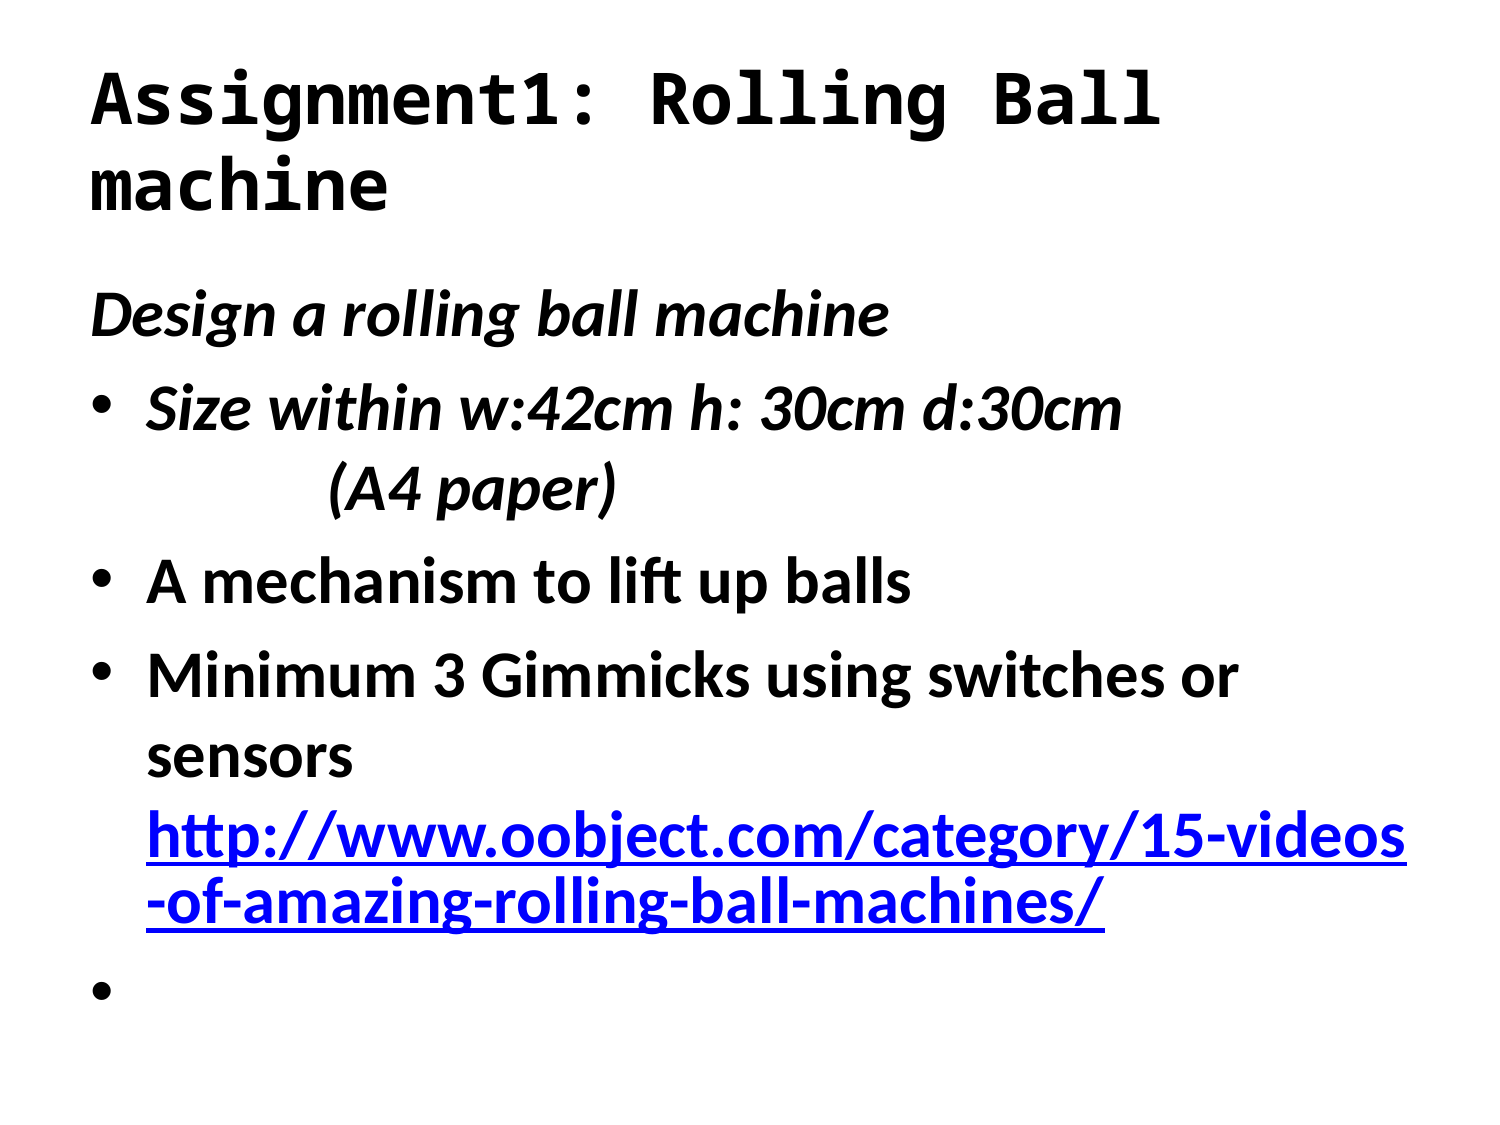

# Assignment1: Rolling Ball machine
Design a rolling ball machine
Size within w:42cm h: 30cm d:30cm
            (A4 paper)
A mechanism to lift up balls
Minimum 3 Gimmicks using switches or sensors
http://www.oobject.com/category/15-videos-of-amazing-rolling-ball-machines/